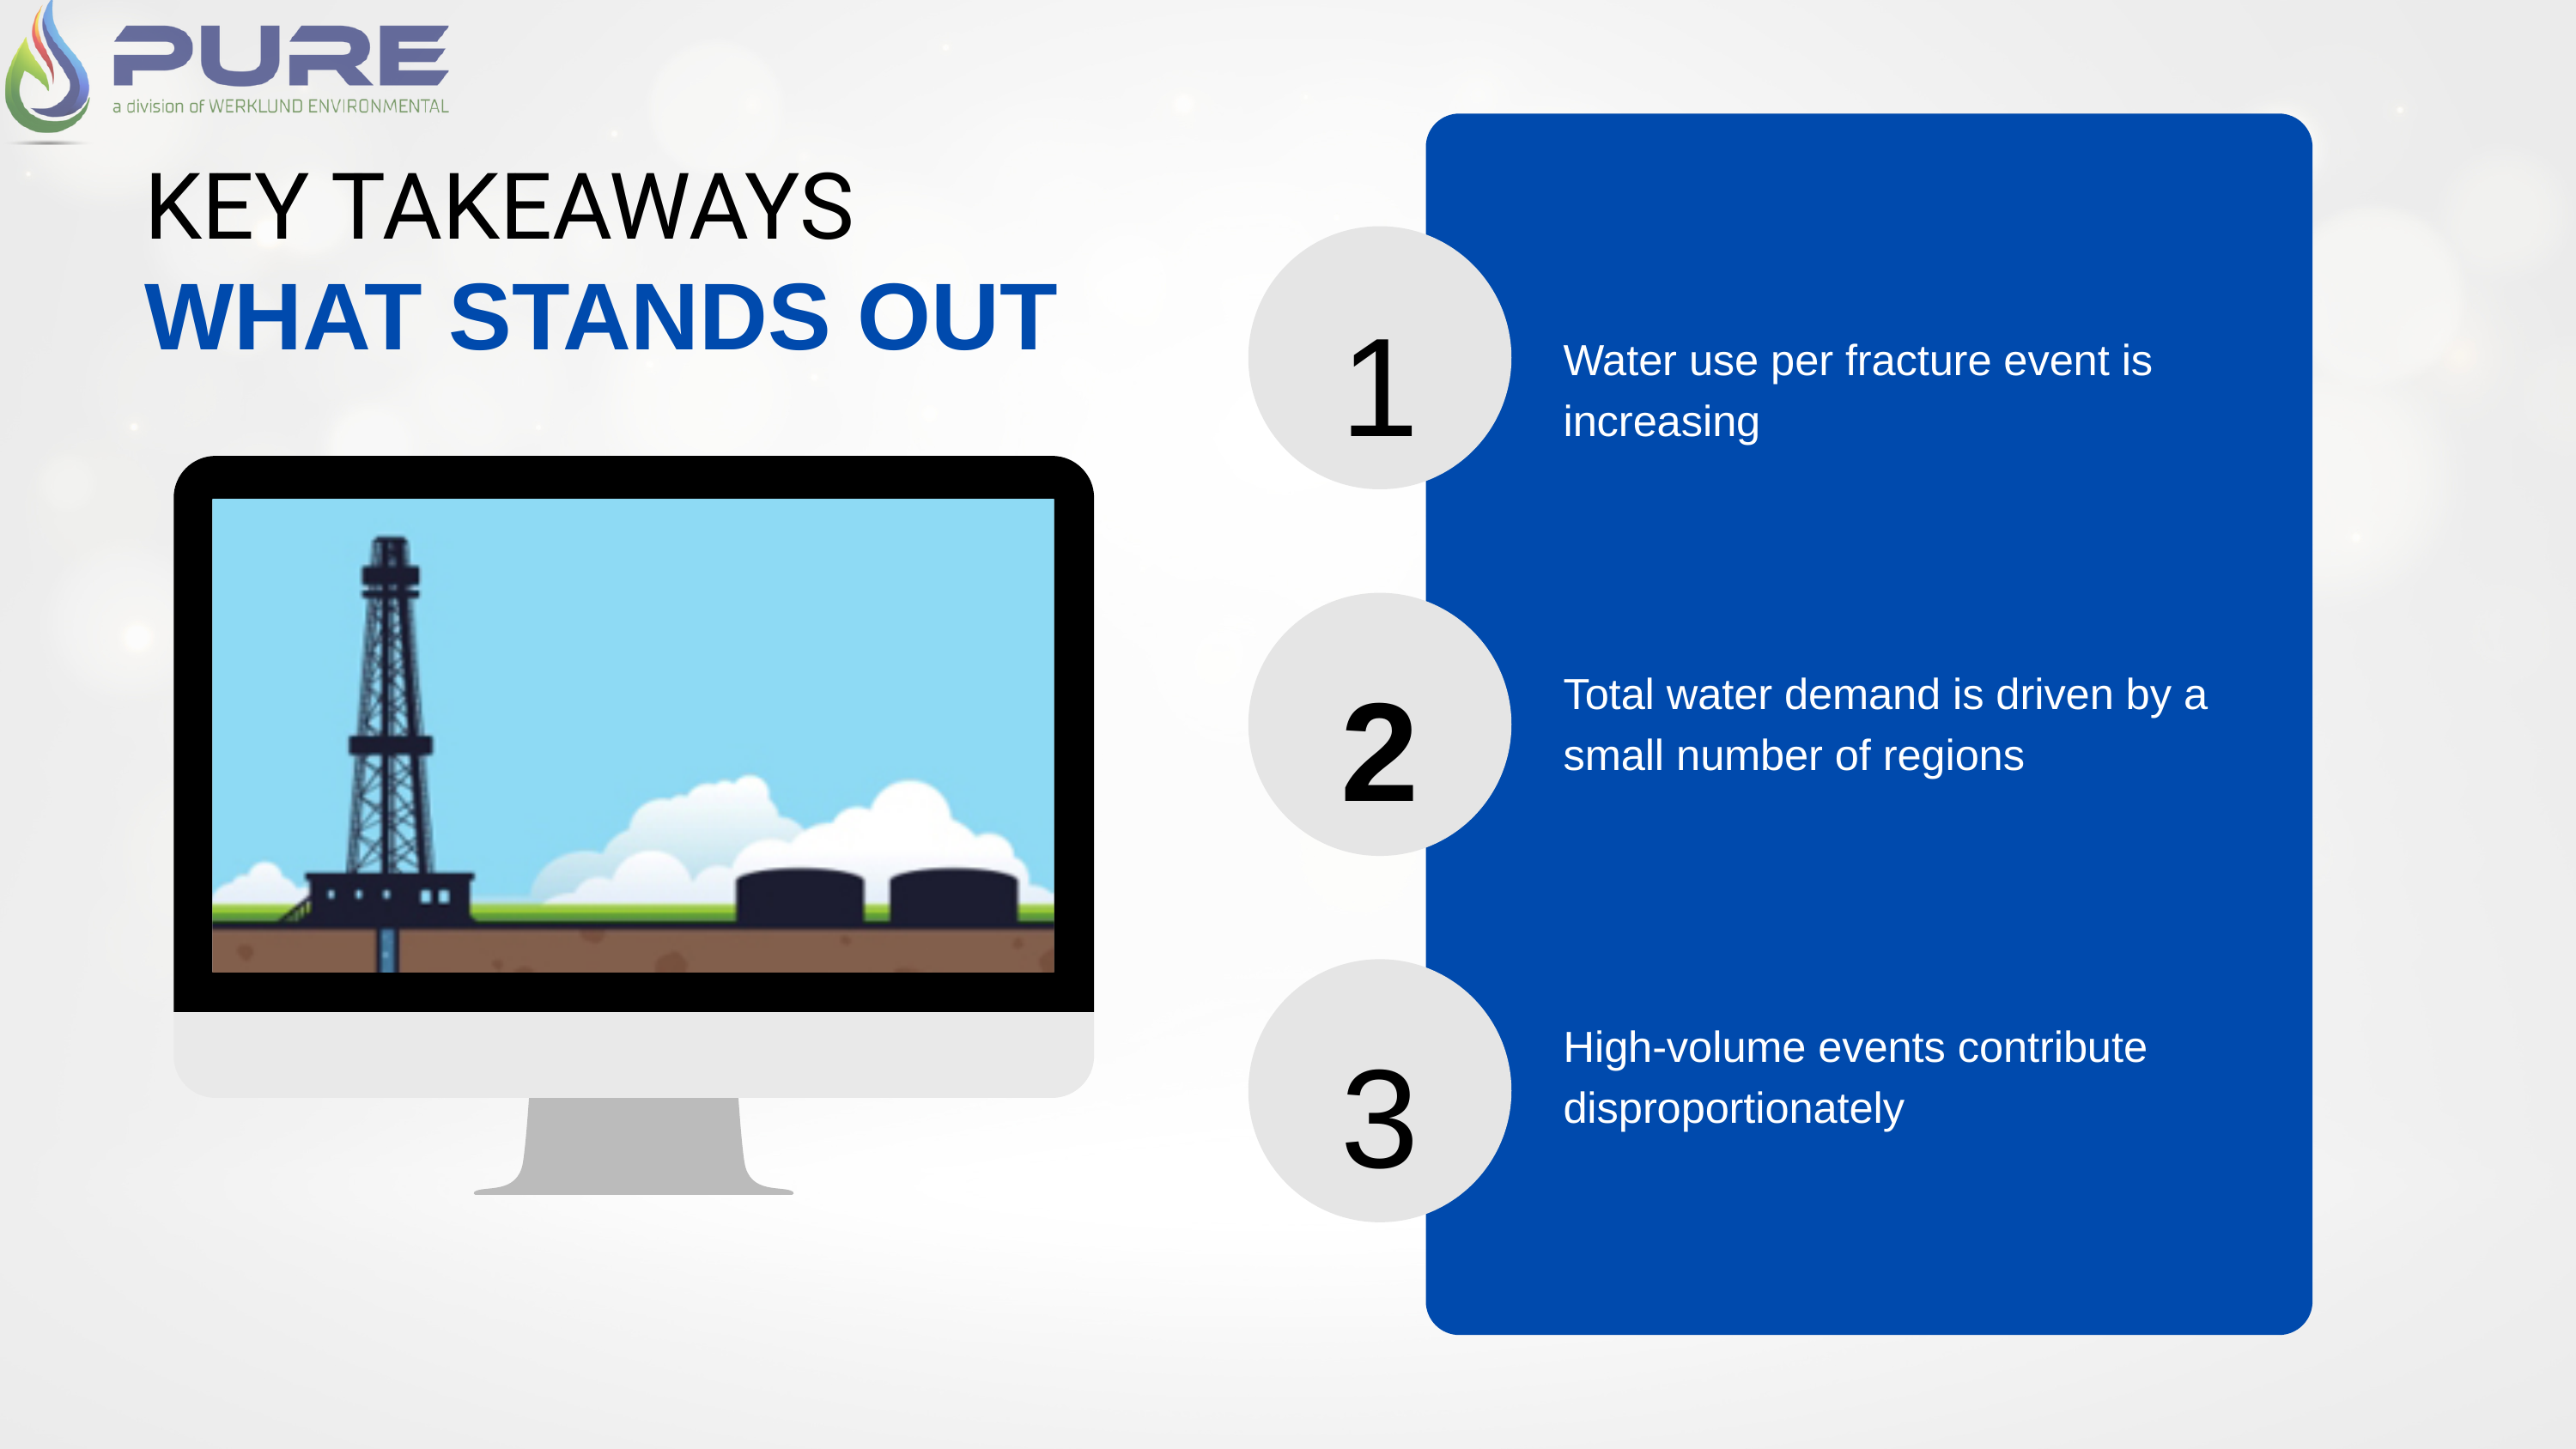

KEY TAKEAWAYS

WHAT STANDS OUT
1
Water use per fracture event is increasing

2
Total water demand is driven by a small number of regions

3
High-volume events contribute disproportionately